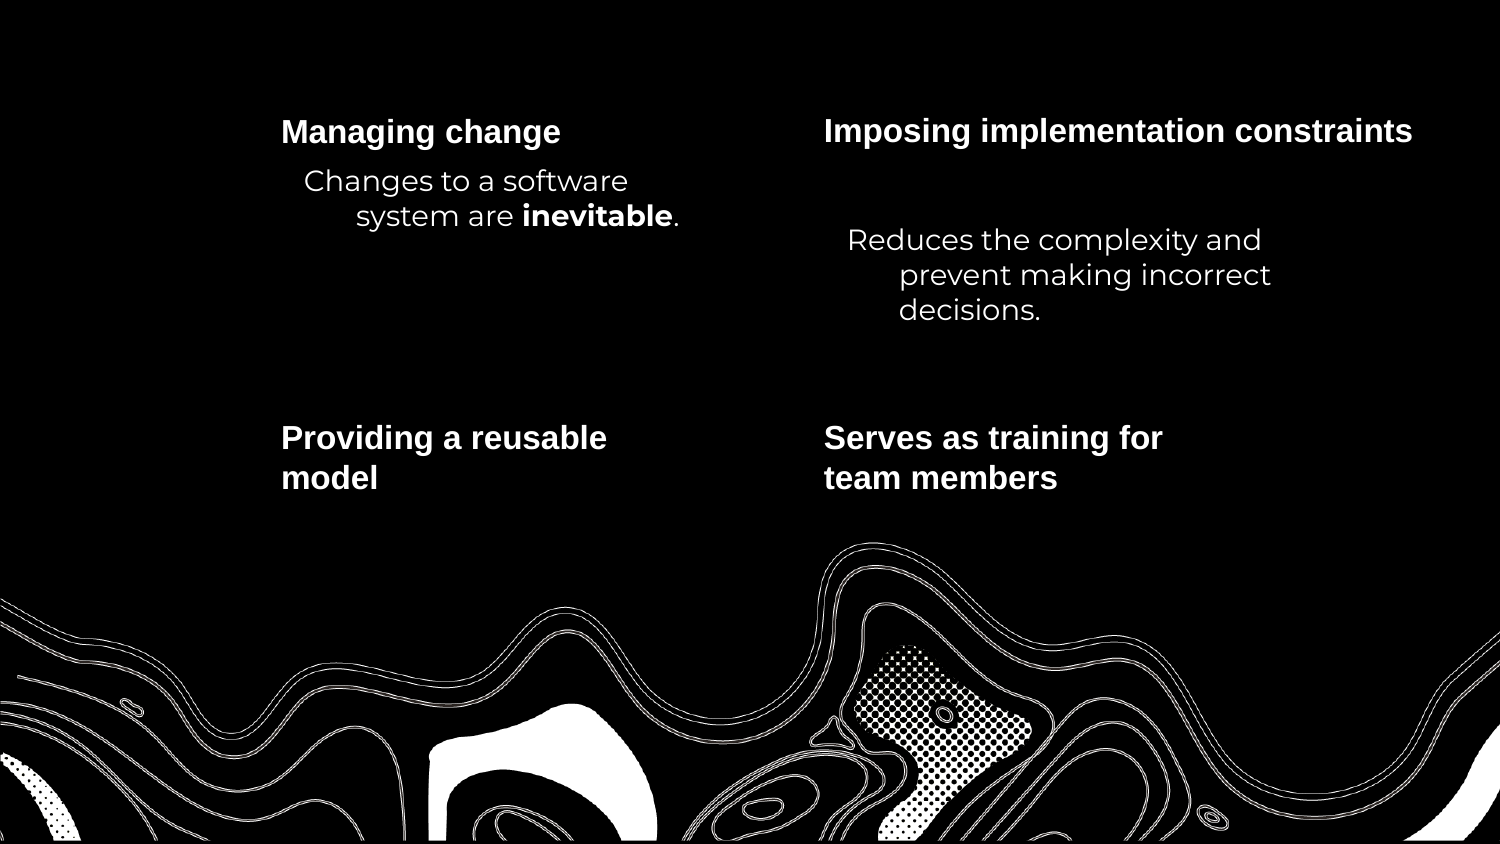

Imposing implementation constraints
Managing change
Changes to a software system are inevitable.
Reduces the complexity and prevent making incorrect decisions.
# Providing a reusable model
Serves as training for team members